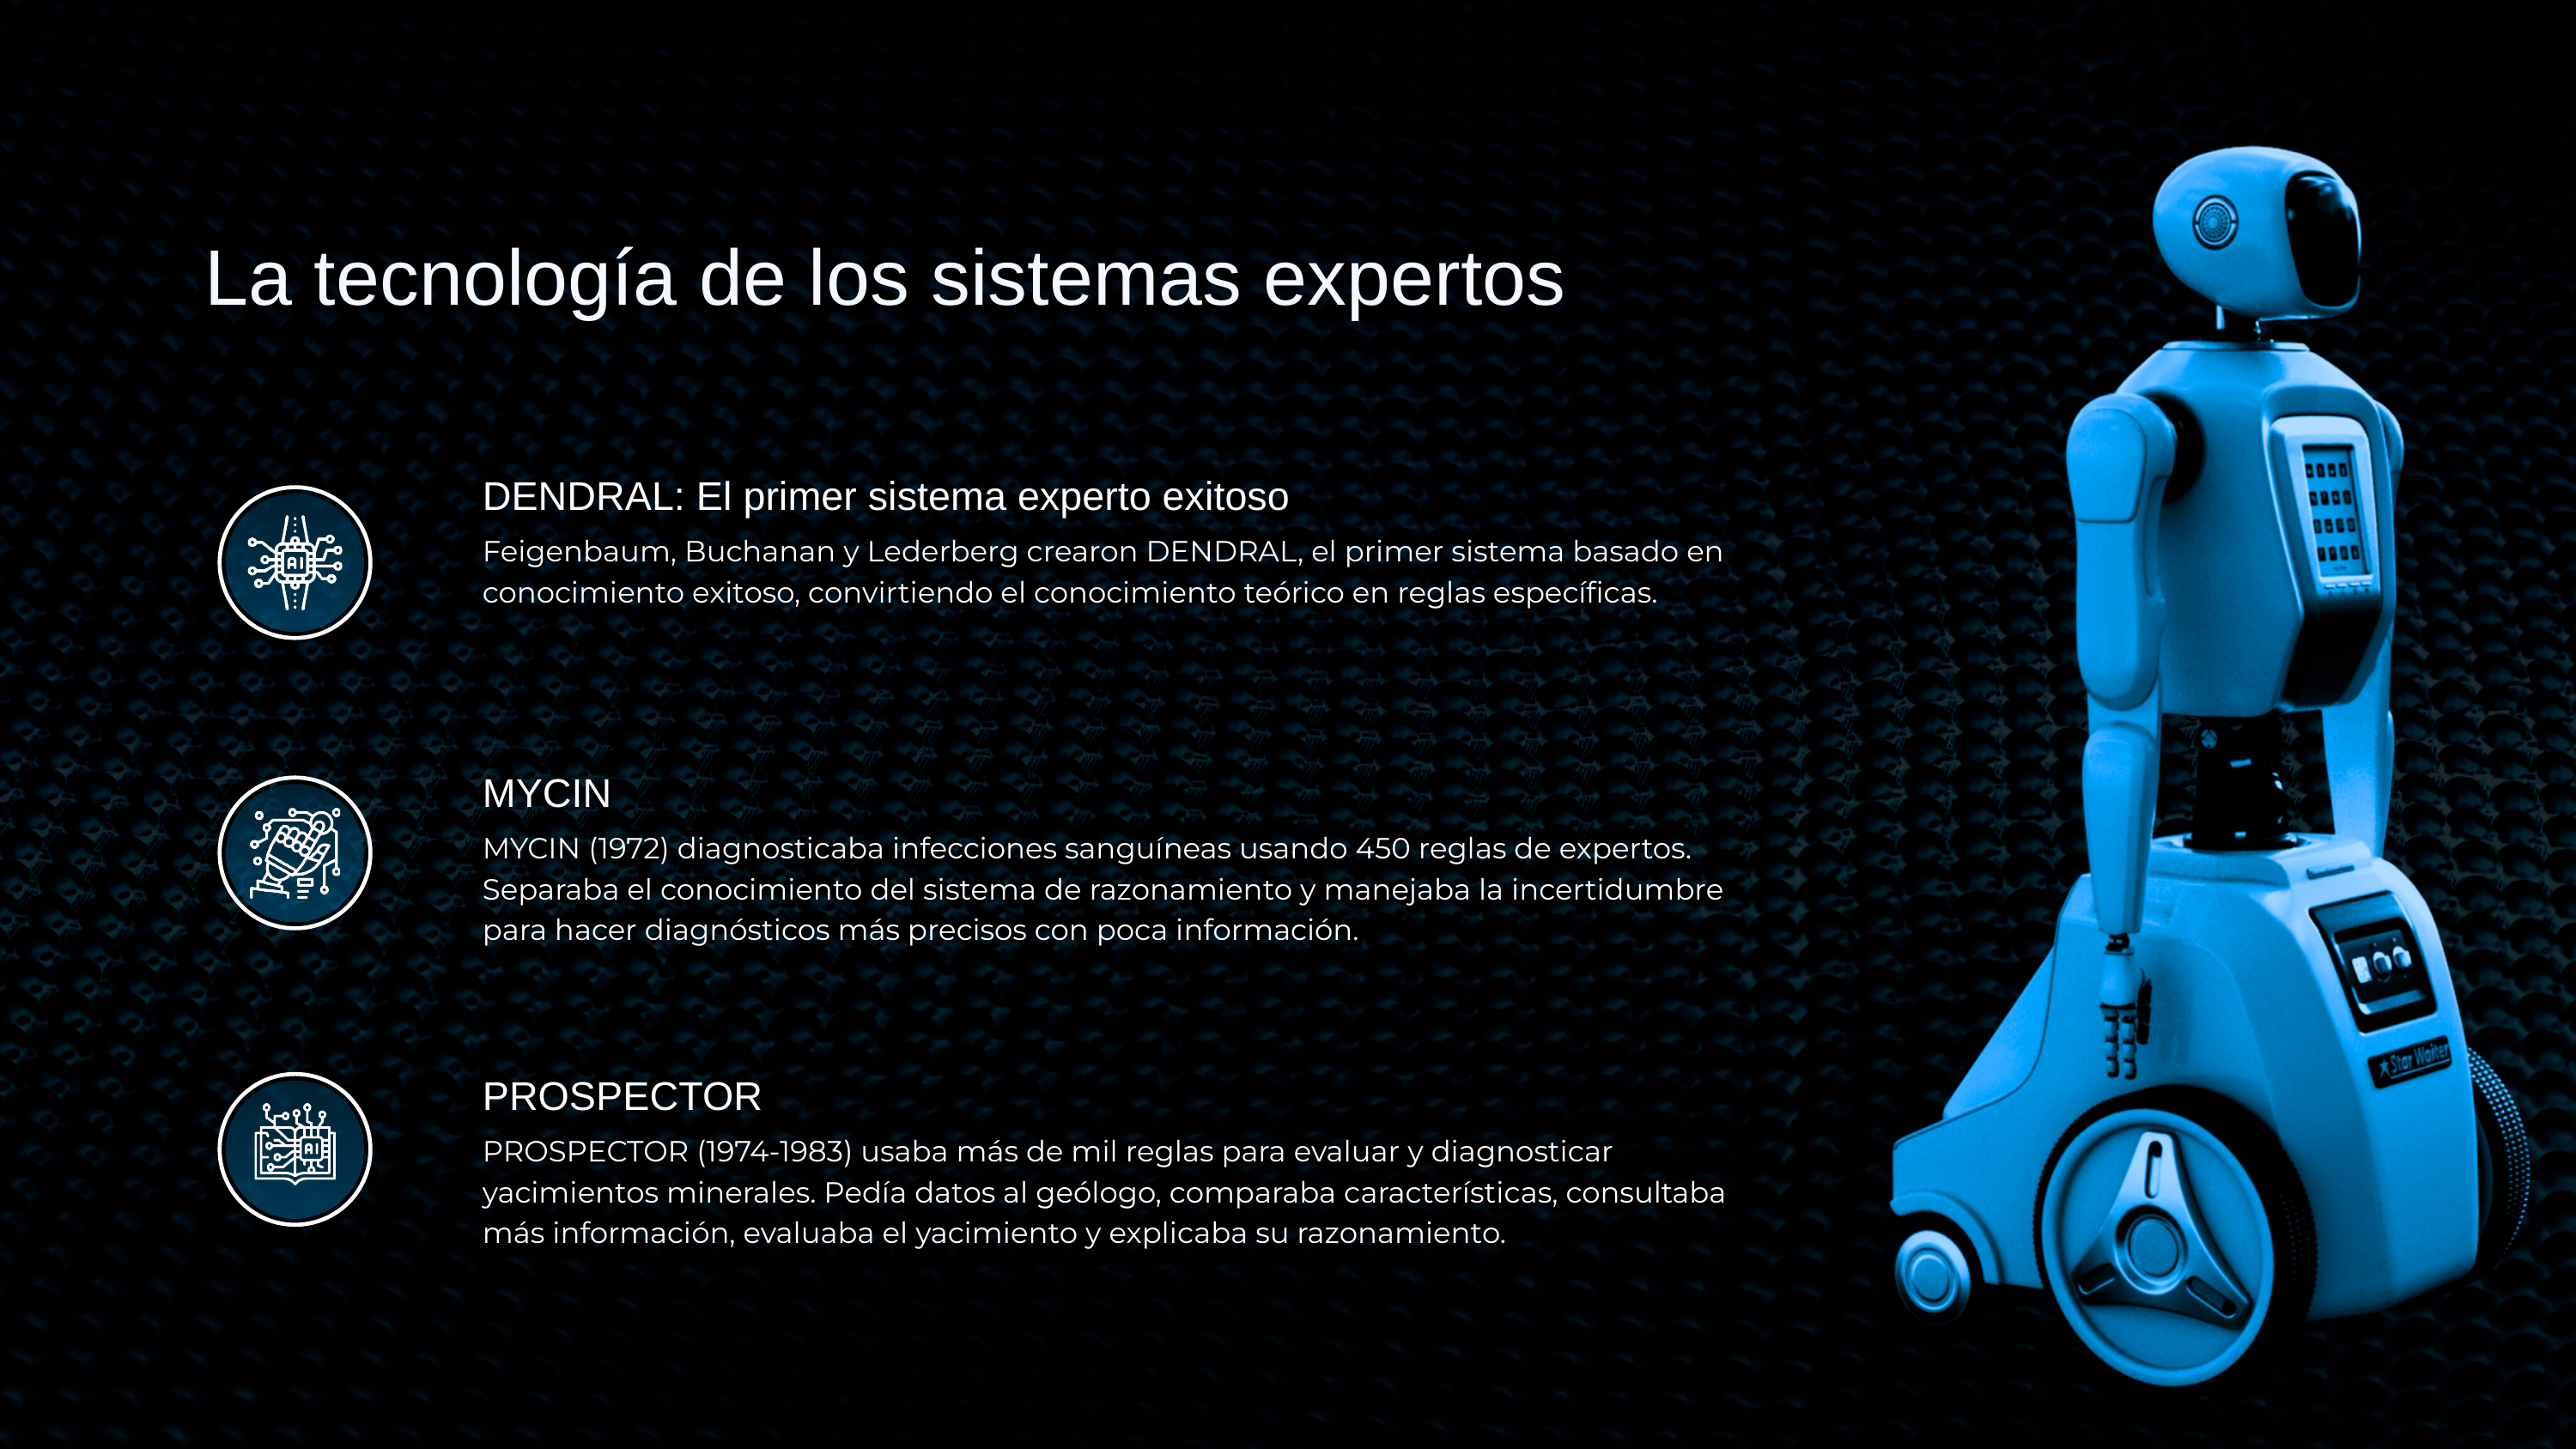

La tecnología de los sistemas expertos
DENDRAL: El primer sistema experto exitoso

Feigenbaum, Buchanan y Lederberg crearon DENDRAL, el primer sistema basado en conocimiento exitoso, convirtiendo el conocimiento teórico en reglas específicas.
MYCIN

MYCIN (1972) diagnosticaba infecciones sanguíneas usando 450 reglas de expertos. Separaba el conocimiento del sistema de razonamiento y manejaba la incertidumbre para hacer diagnósticos más precisos con poca información.
PROSPECTOR

PROSPECTOR (1974-1983) usaba más de mil reglas para evaluar y diagnosticar yacimientos minerales. Pedía datos al geólogo, comparaba características, consultaba más información, evaluaba el yacimiento y explicaba su razonamiento.